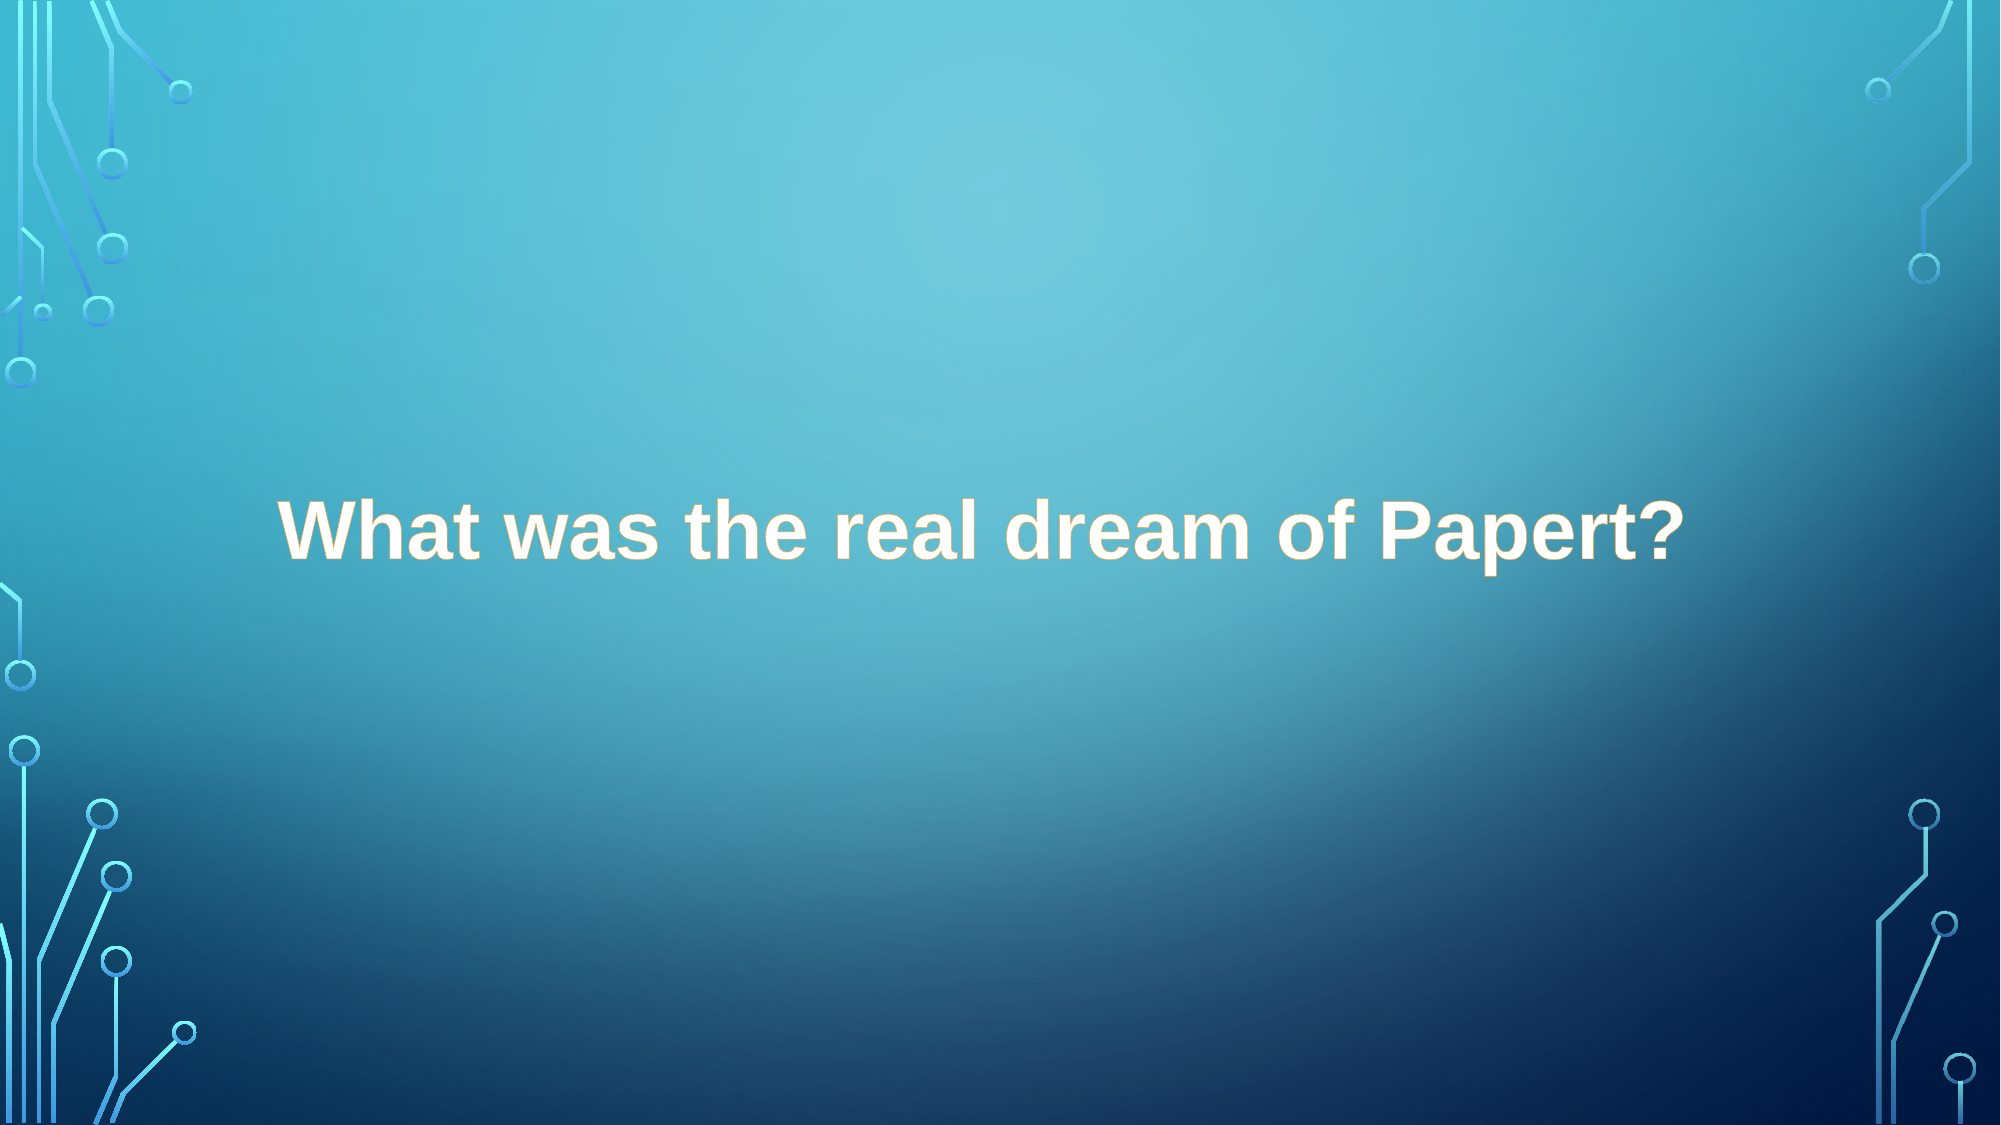

What was the real dream of Papert?